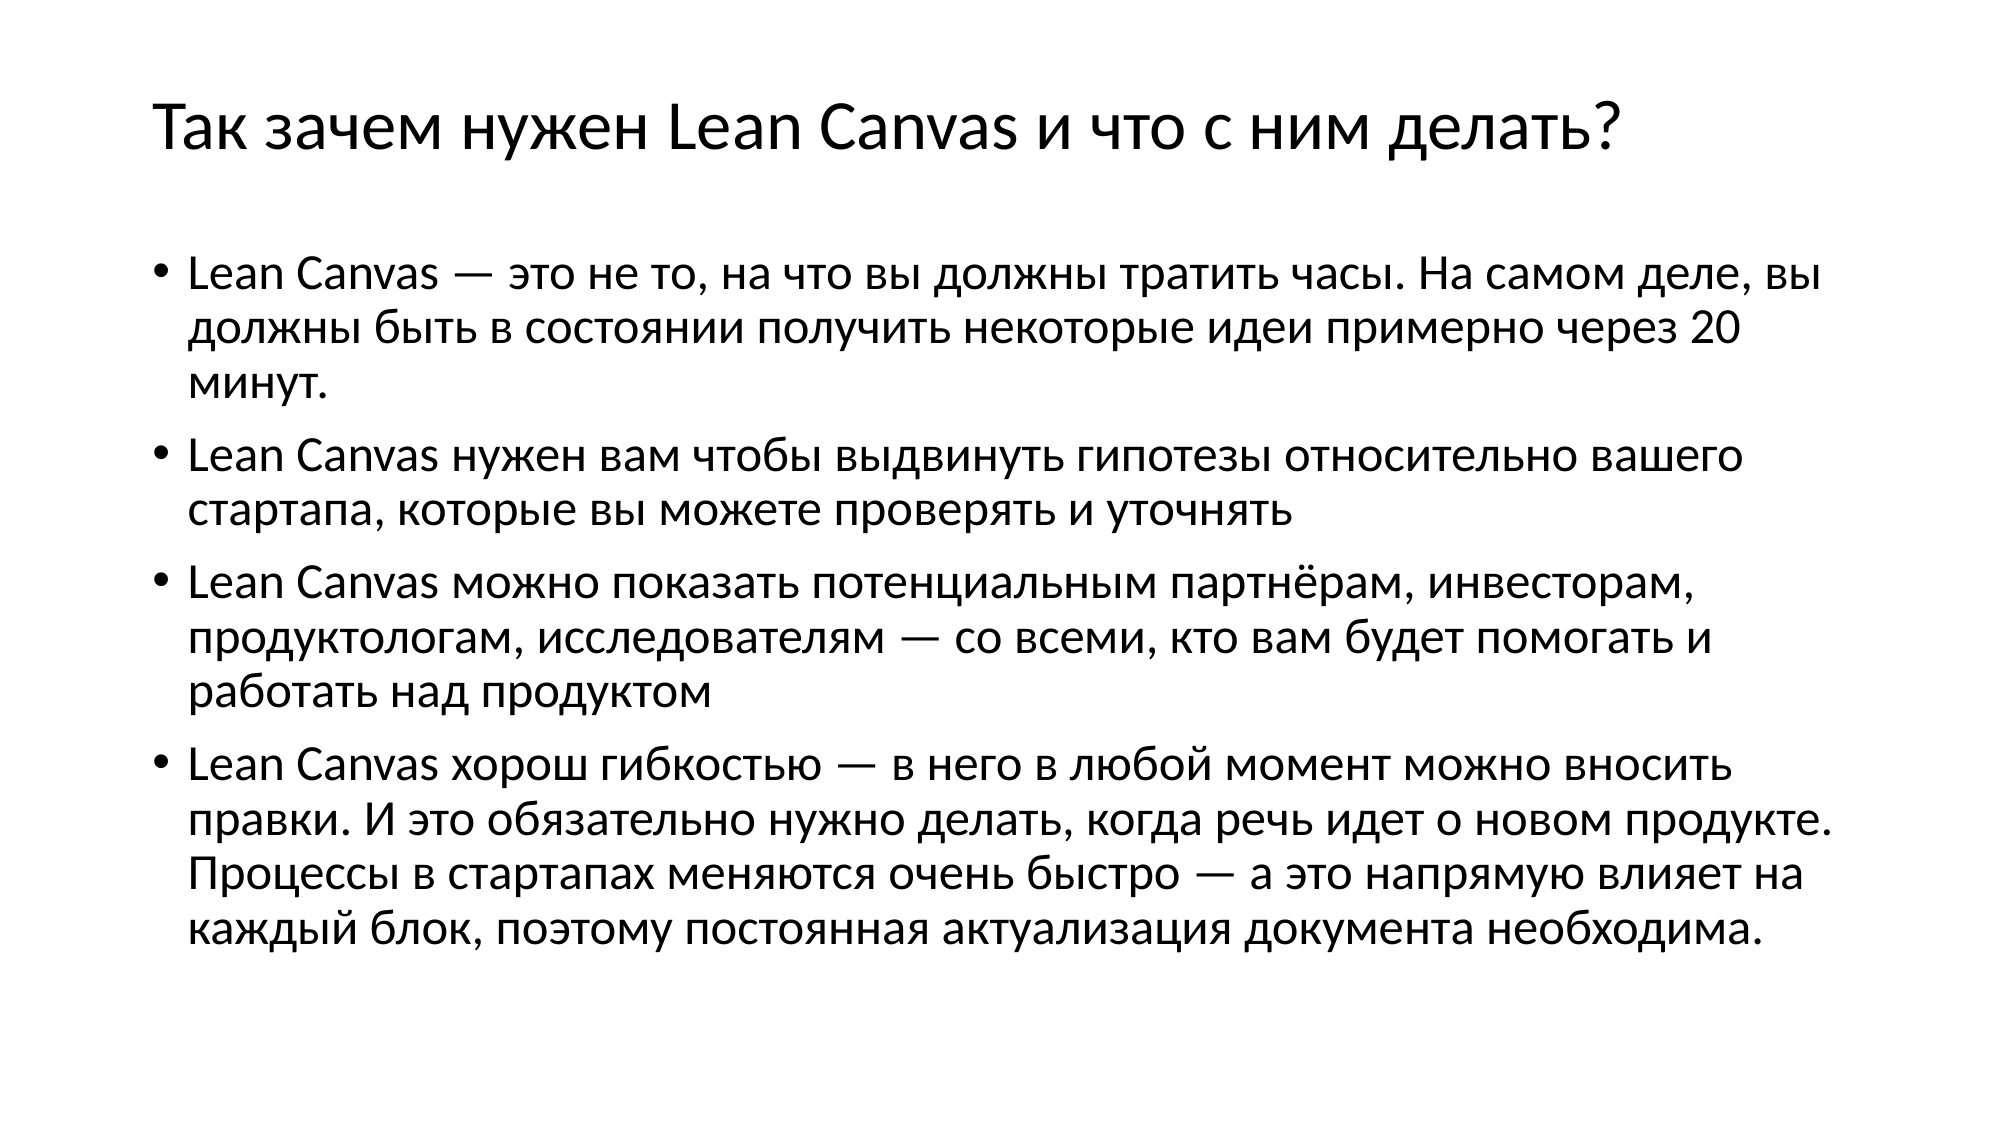

# Так зачем нужен Lean Canvas и что с ним делать?
Lean Canvas — это не то, на что вы должны тратить часы. На самом деле, вы должны быть в состоянии получить некоторые идеи примерно через 20 минут.
Lean Canvas нужен вам чтобы выдвинуть гипотезы относительно вашего стартапа, которые вы можете проверять и уточнять
Lean Canvas можно показать потенциальным партнёрам, инвесторам, продуктологам, исследователям — со всеми, кто вам будет помогать и работать над продуктом
Lean Canvas хорош гибкостью — в него в любой момент можно вносить правки. И это обязательно нужно делать, когда речь идет о новом продукте. Процессы в стартапах меняются очень быстро — а это напрямую влияет на каждый блок, поэтому постоянная актуализация документа необходима.